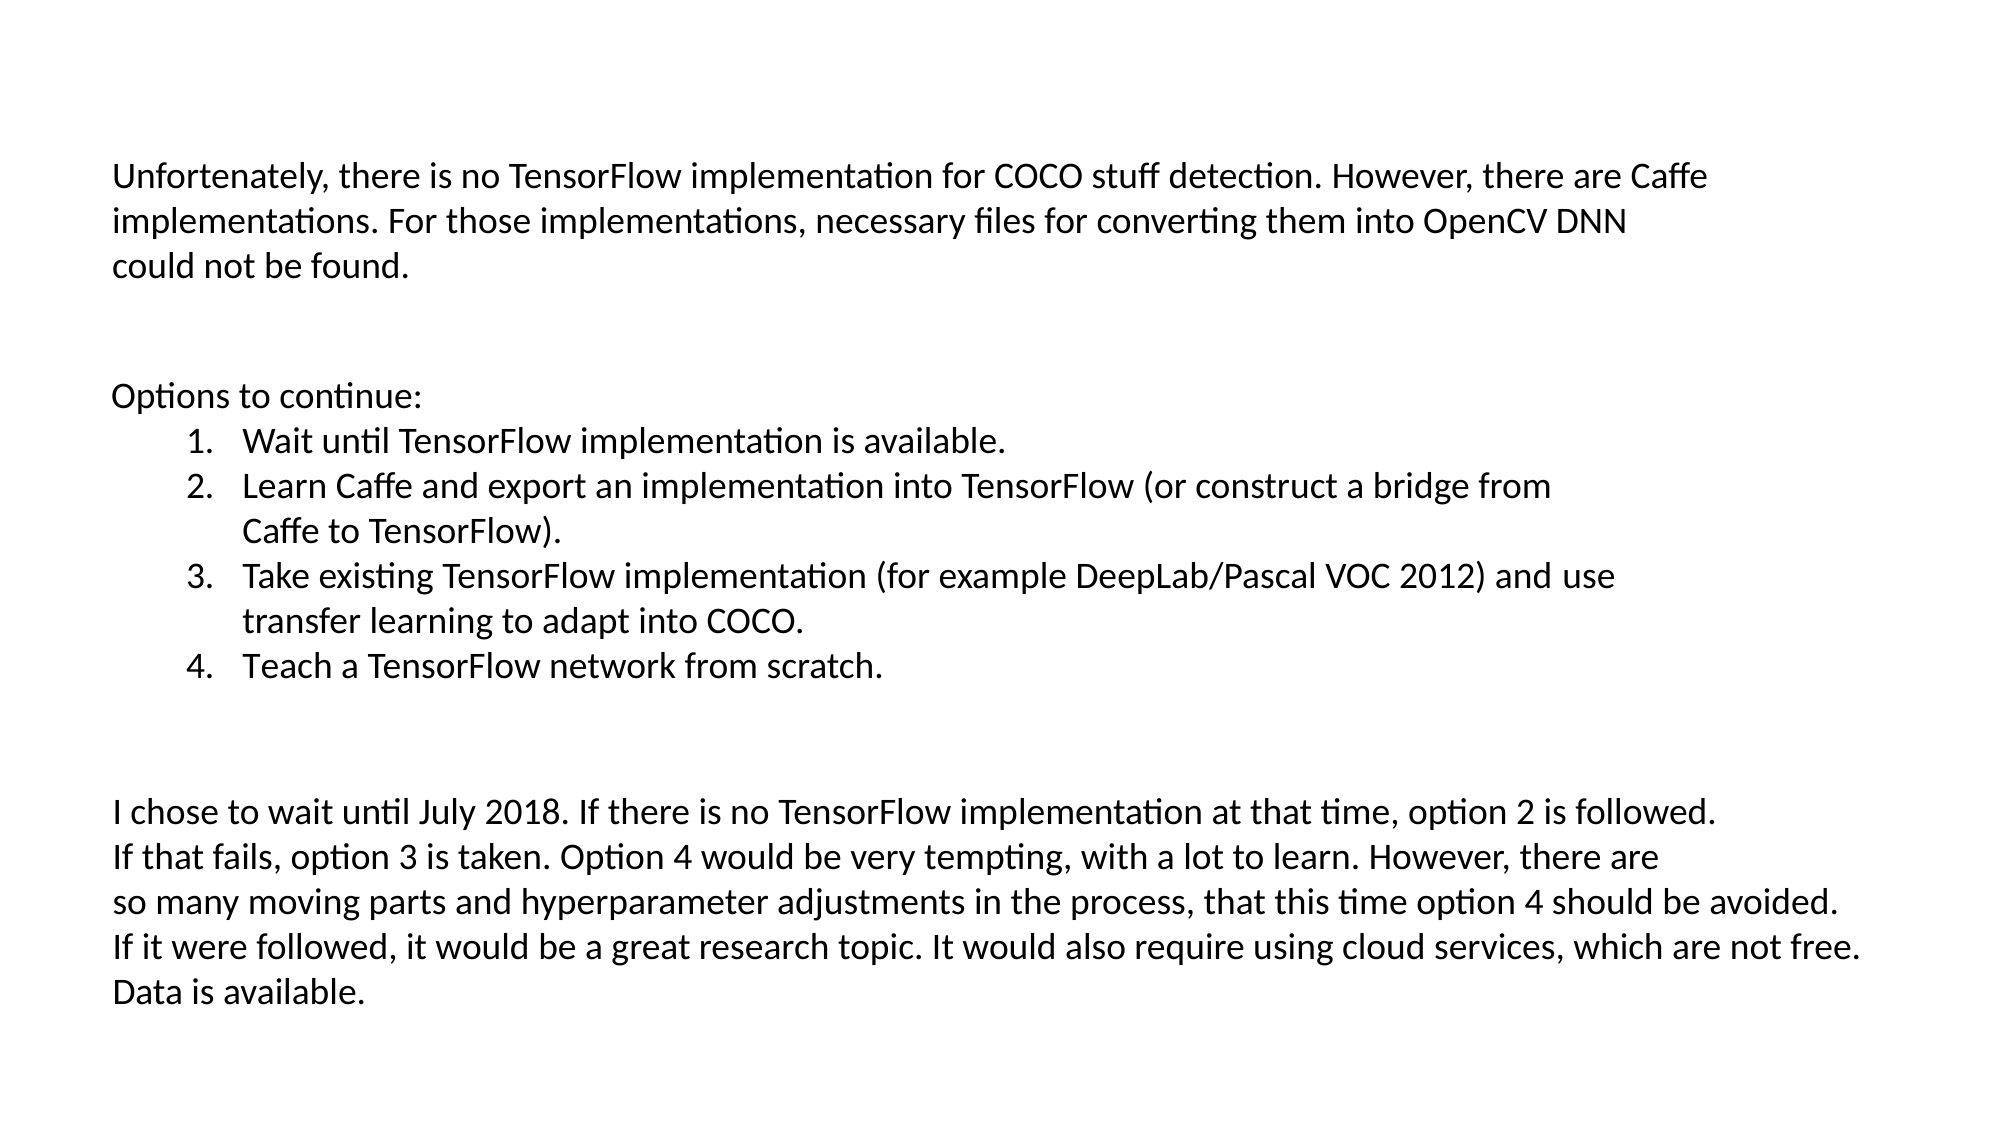

Unfortenately, there is no TensorFlow implementation for COCO stuff detection. However, there are Caffe
implementations. For those implementations, necessary files for converting them into OpenCV DNN
could not be found.
Options to continue:
Wait until TensorFlow implementation is available.
Learn Caffe and export an implementation into TensorFlow (or construct a bridge from
Caffe to TensorFlow).
Take existing TensorFlow implementation (for example DeepLab/Pascal VOC 2012) and use
transfer learning to adapt into COCO.
Teach a TensorFlow network from scratch.
I chose to wait until July 2018. If there is no TensorFlow implementation at that time, option 2 is followed.
If that fails, option 3 is taken. Option 4 would be very tempting, with a lot to learn. However, there are
so many moving parts and hyperparameter adjustments in the process, that this time option 4 should be avoided.
If it were followed, it would be a great research topic. It would also require using cloud services, which are not free.
Data is available.